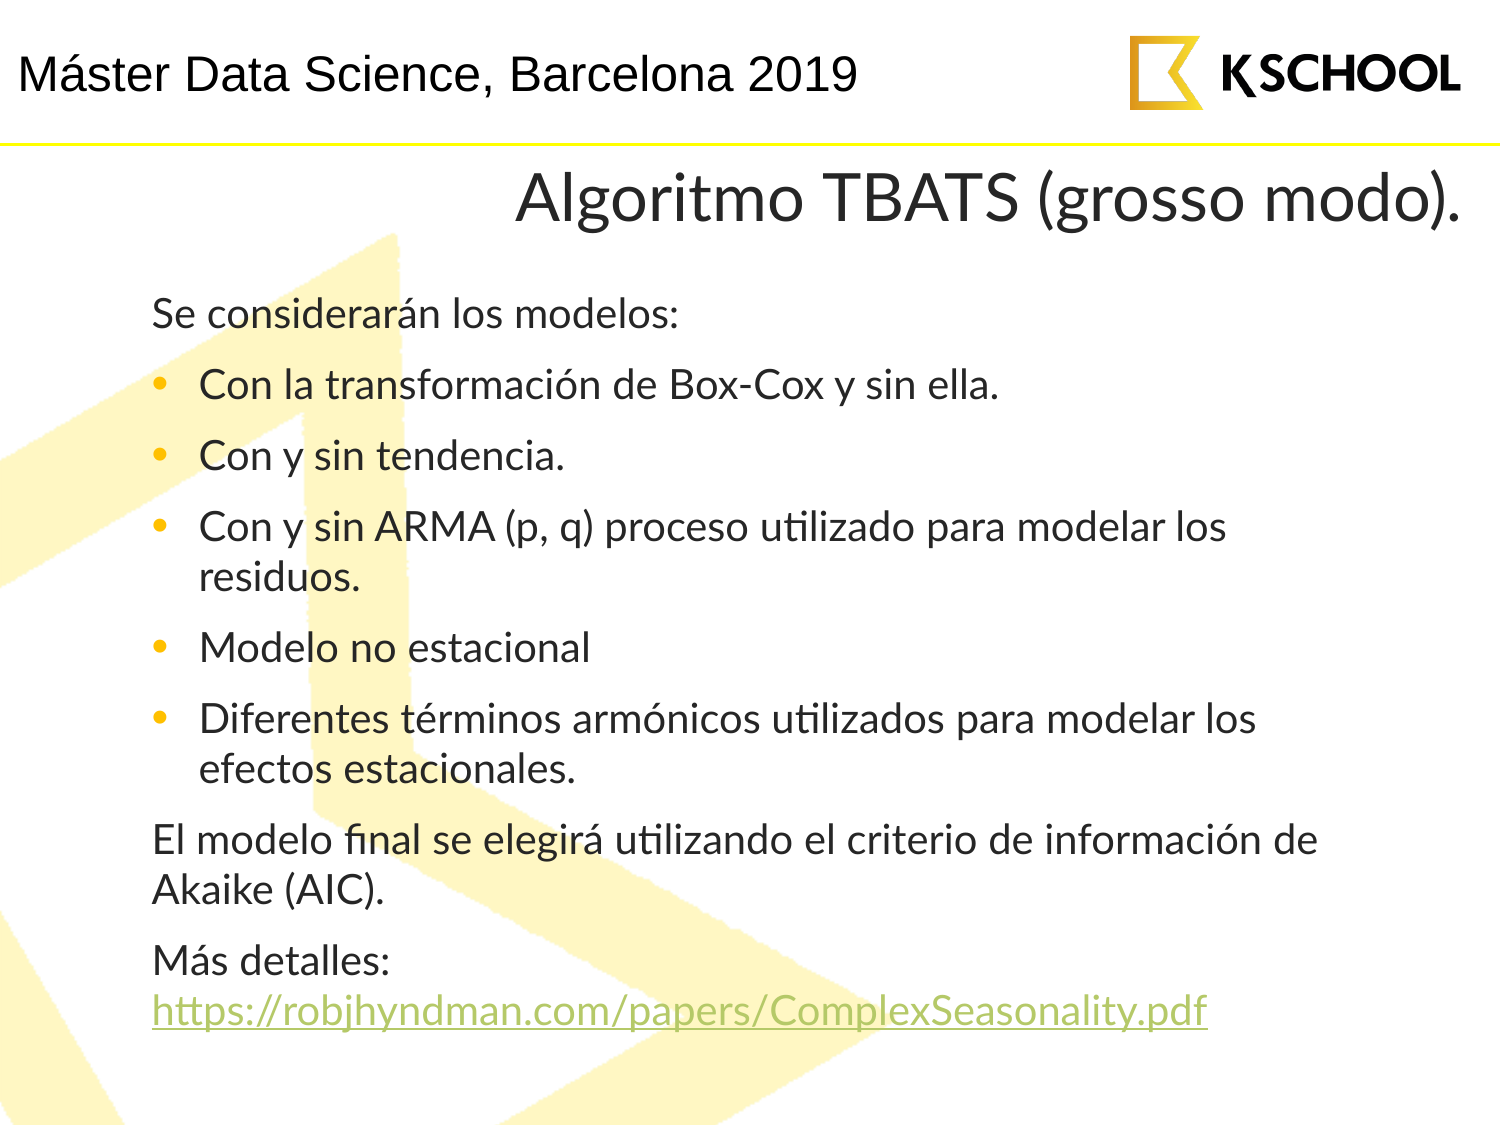

# Algoritmo TBATS (grosso modo).
Se considerarán los modelos:
Con la transformación de Box-Cox y sin ella.
Con y sin tendencia.
Con y sin ARMA (p, q) proceso utilizado para modelar los residuos.
Modelo no estacional
Diferentes términos armónicos utilizados para modelar los efectos estacionales.
El modelo final se elegirá utilizando el criterio de información de Akaike (AIC).
Más detalles: https://robjhyndman.com/papers/ComplexSeasonality.pdf